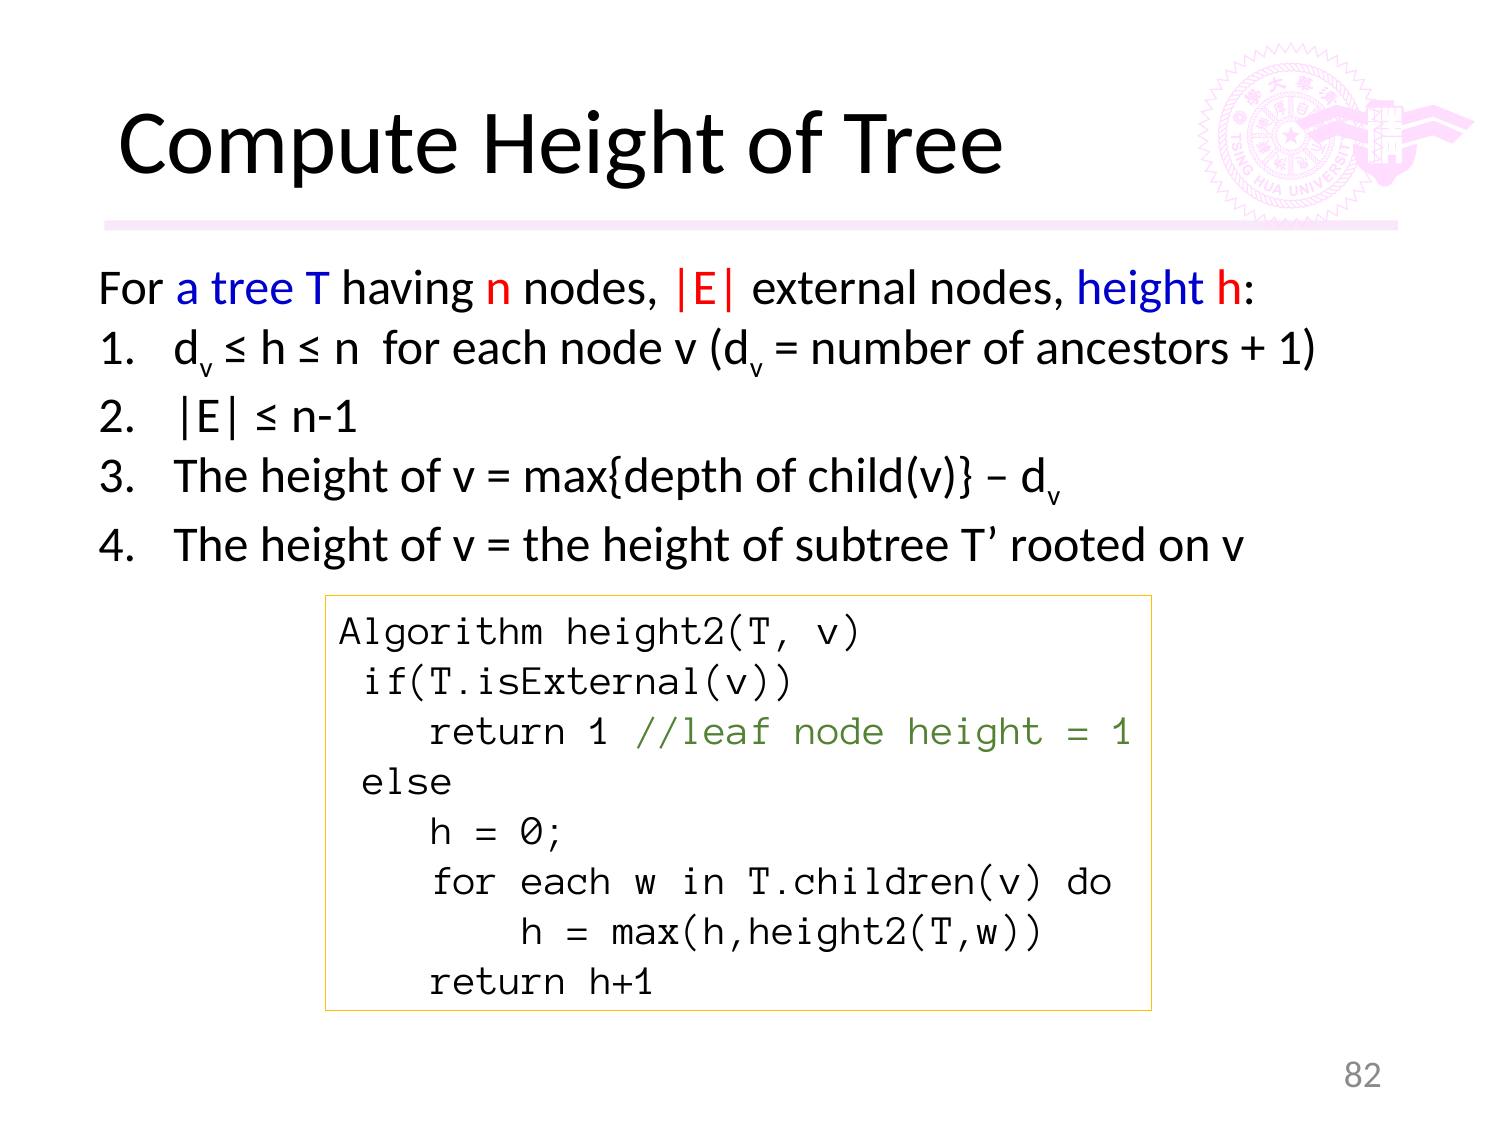

# Compute Height of Tree
For a tree T having n nodes, |E| external nodes, height h:
dv ≤ h ≤ n  for each node v (dv = number of ancestors + 1)
|E| ≤ n-1
The height of v = max{depth of child(v)} – dv
The height of v = the height of subtree T’ rooted on v
Algorithm height2(T, v)
 if(T.isExternal(v))
    return 1 //leaf node height = 1
 else
    h = 0;
    for each w in T.children(v) do
        h = max(h,height2(T,w))
    return h+1
82